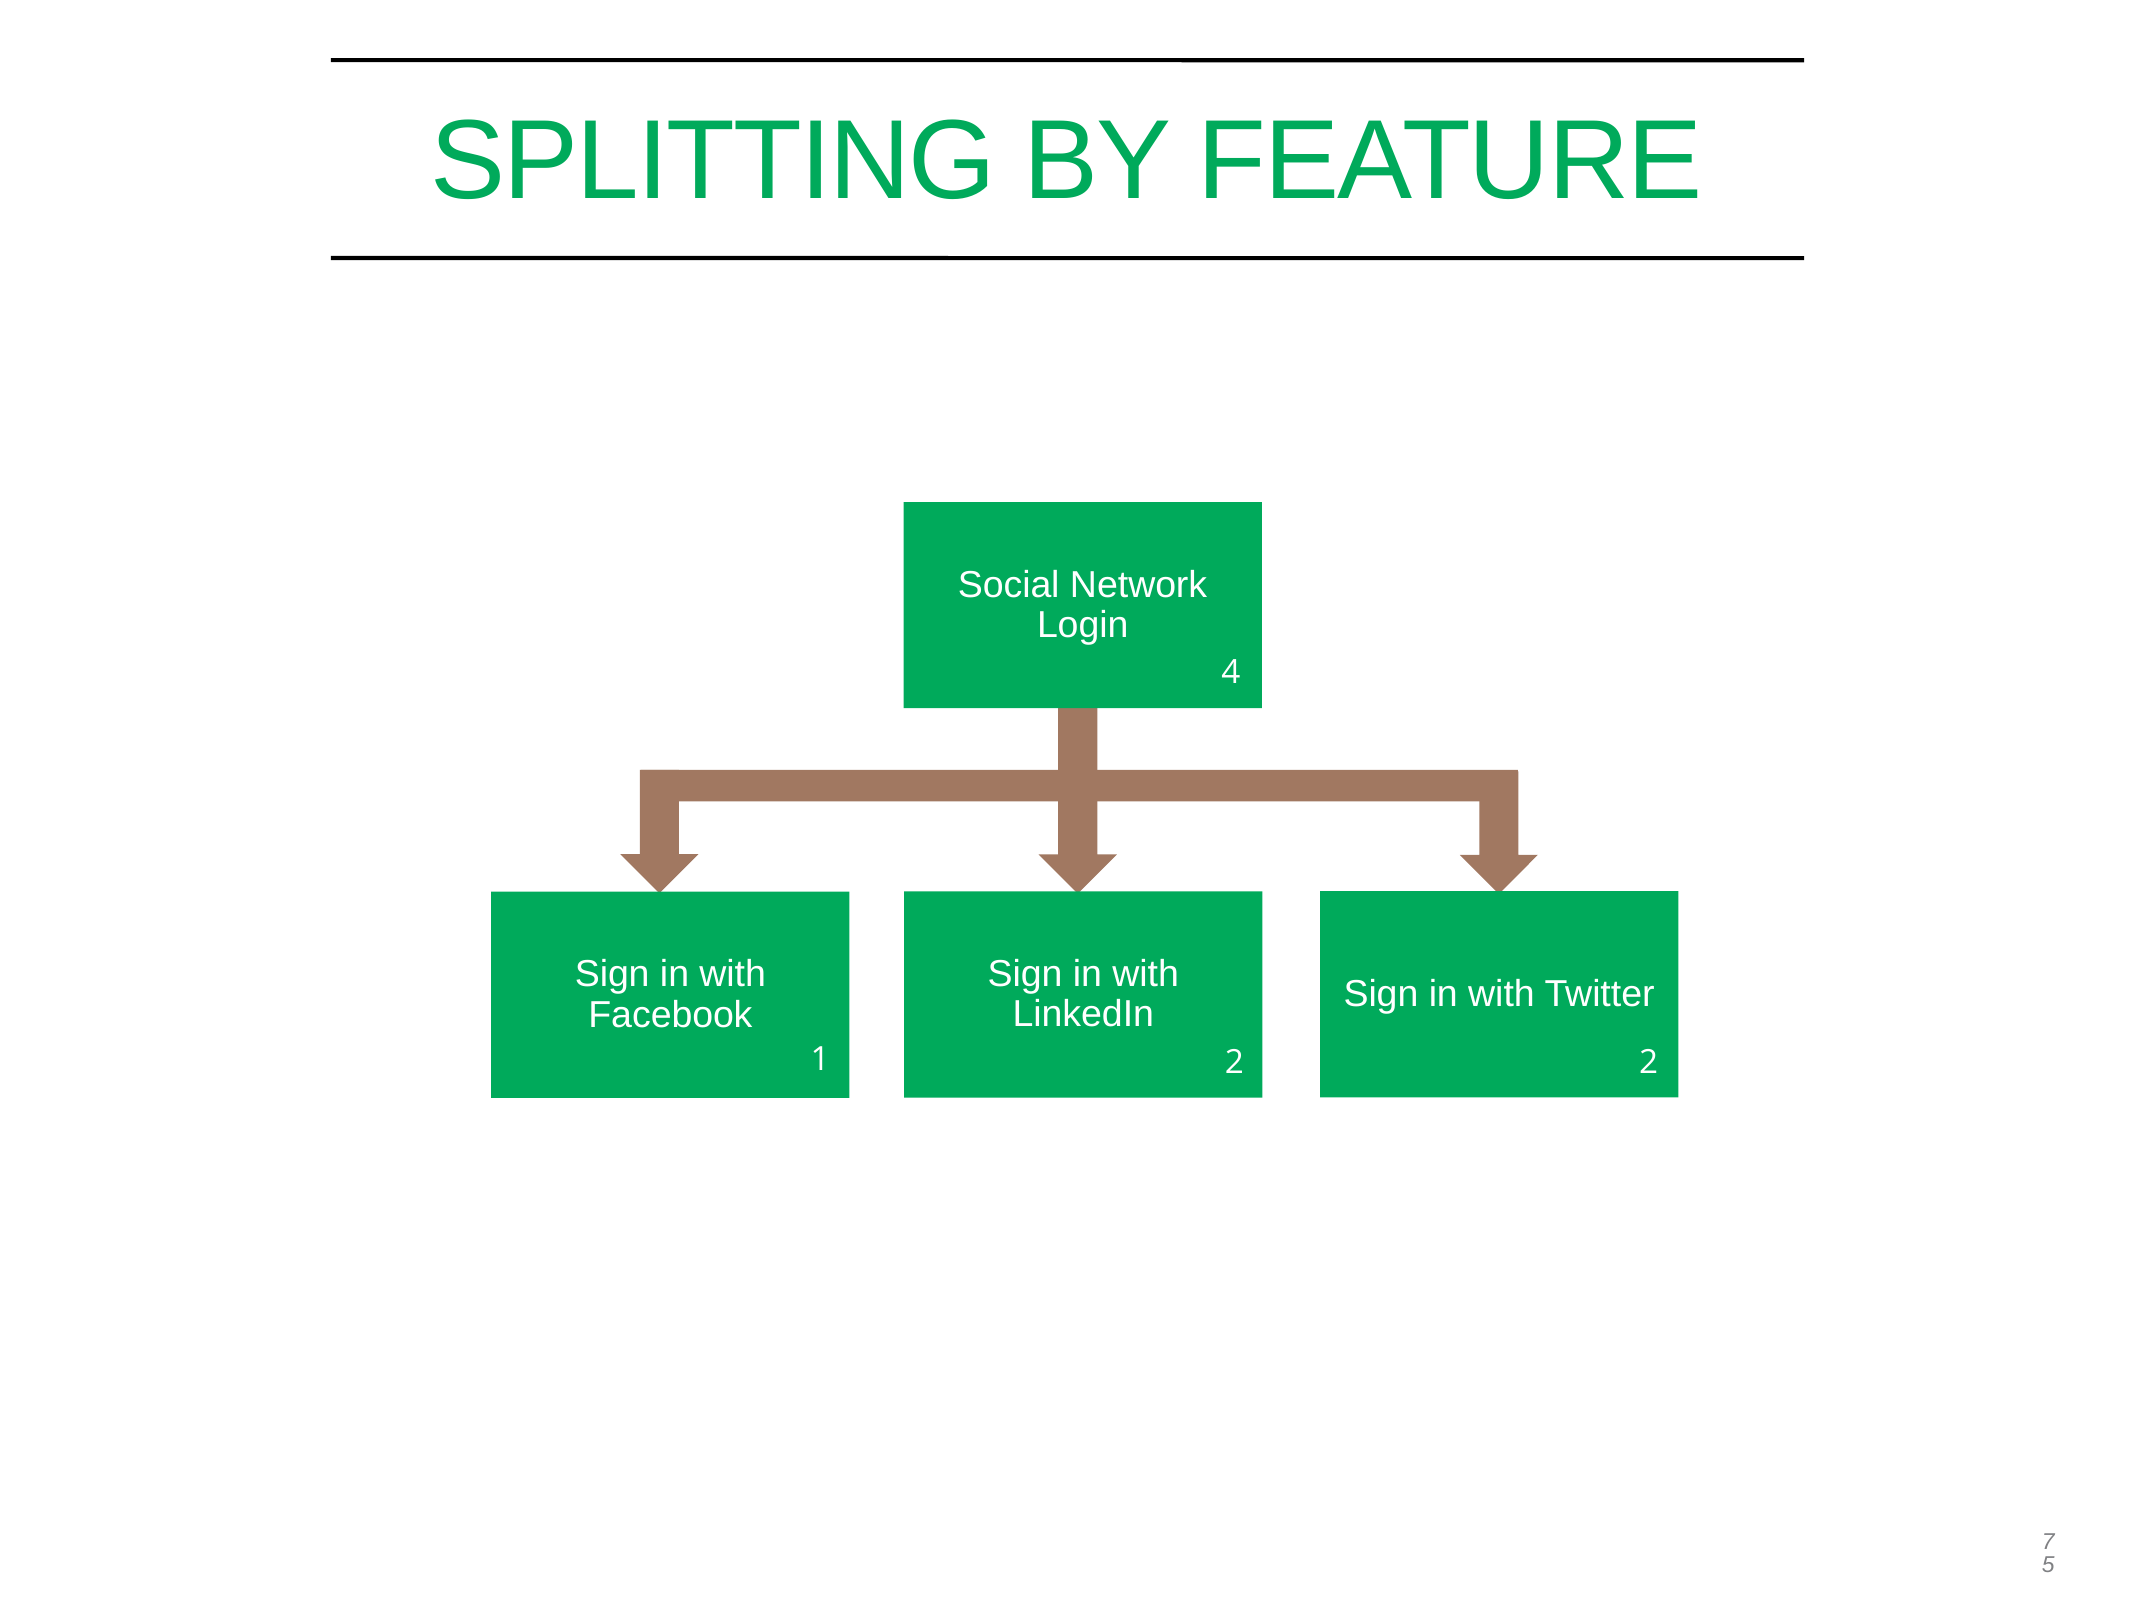

# Splitting by feature
Social Network Login
4

Sign in with Twitter
Sign in with LinkedIn
Sign in with Facebook
1
2
2
75